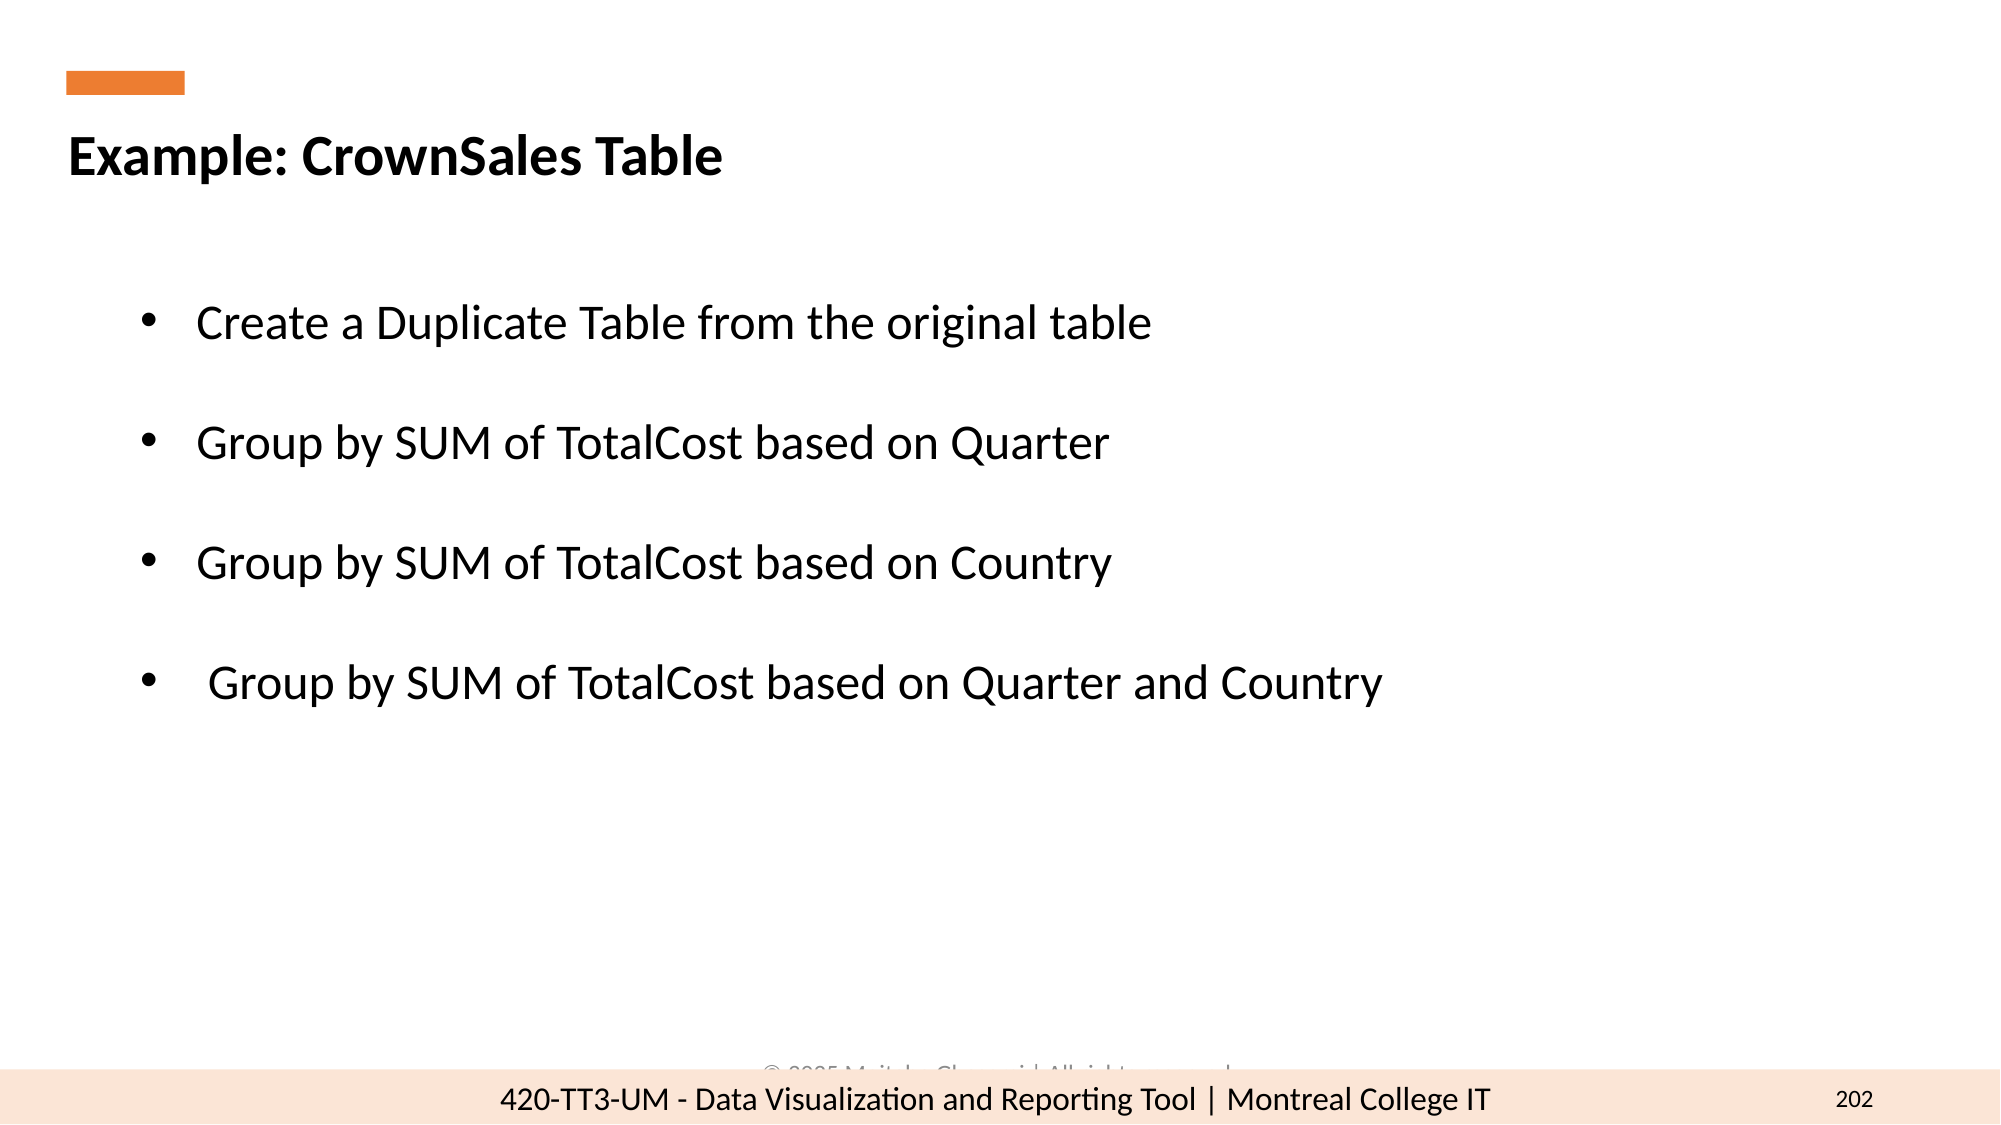

Example: CrownSales Table
Create a Duplicate Table from the original table

Group by SUM of TotalCost based on Quarter

Group by SUM of TotalCost based on Country

 Group by SUM of TotalCost based on Quarter and Country

© 2025 Mojtaba Ghasemi | All rights reserved.
202
420-TT3-UM - Data Visualization and Reporting Tool | Montreal College IT